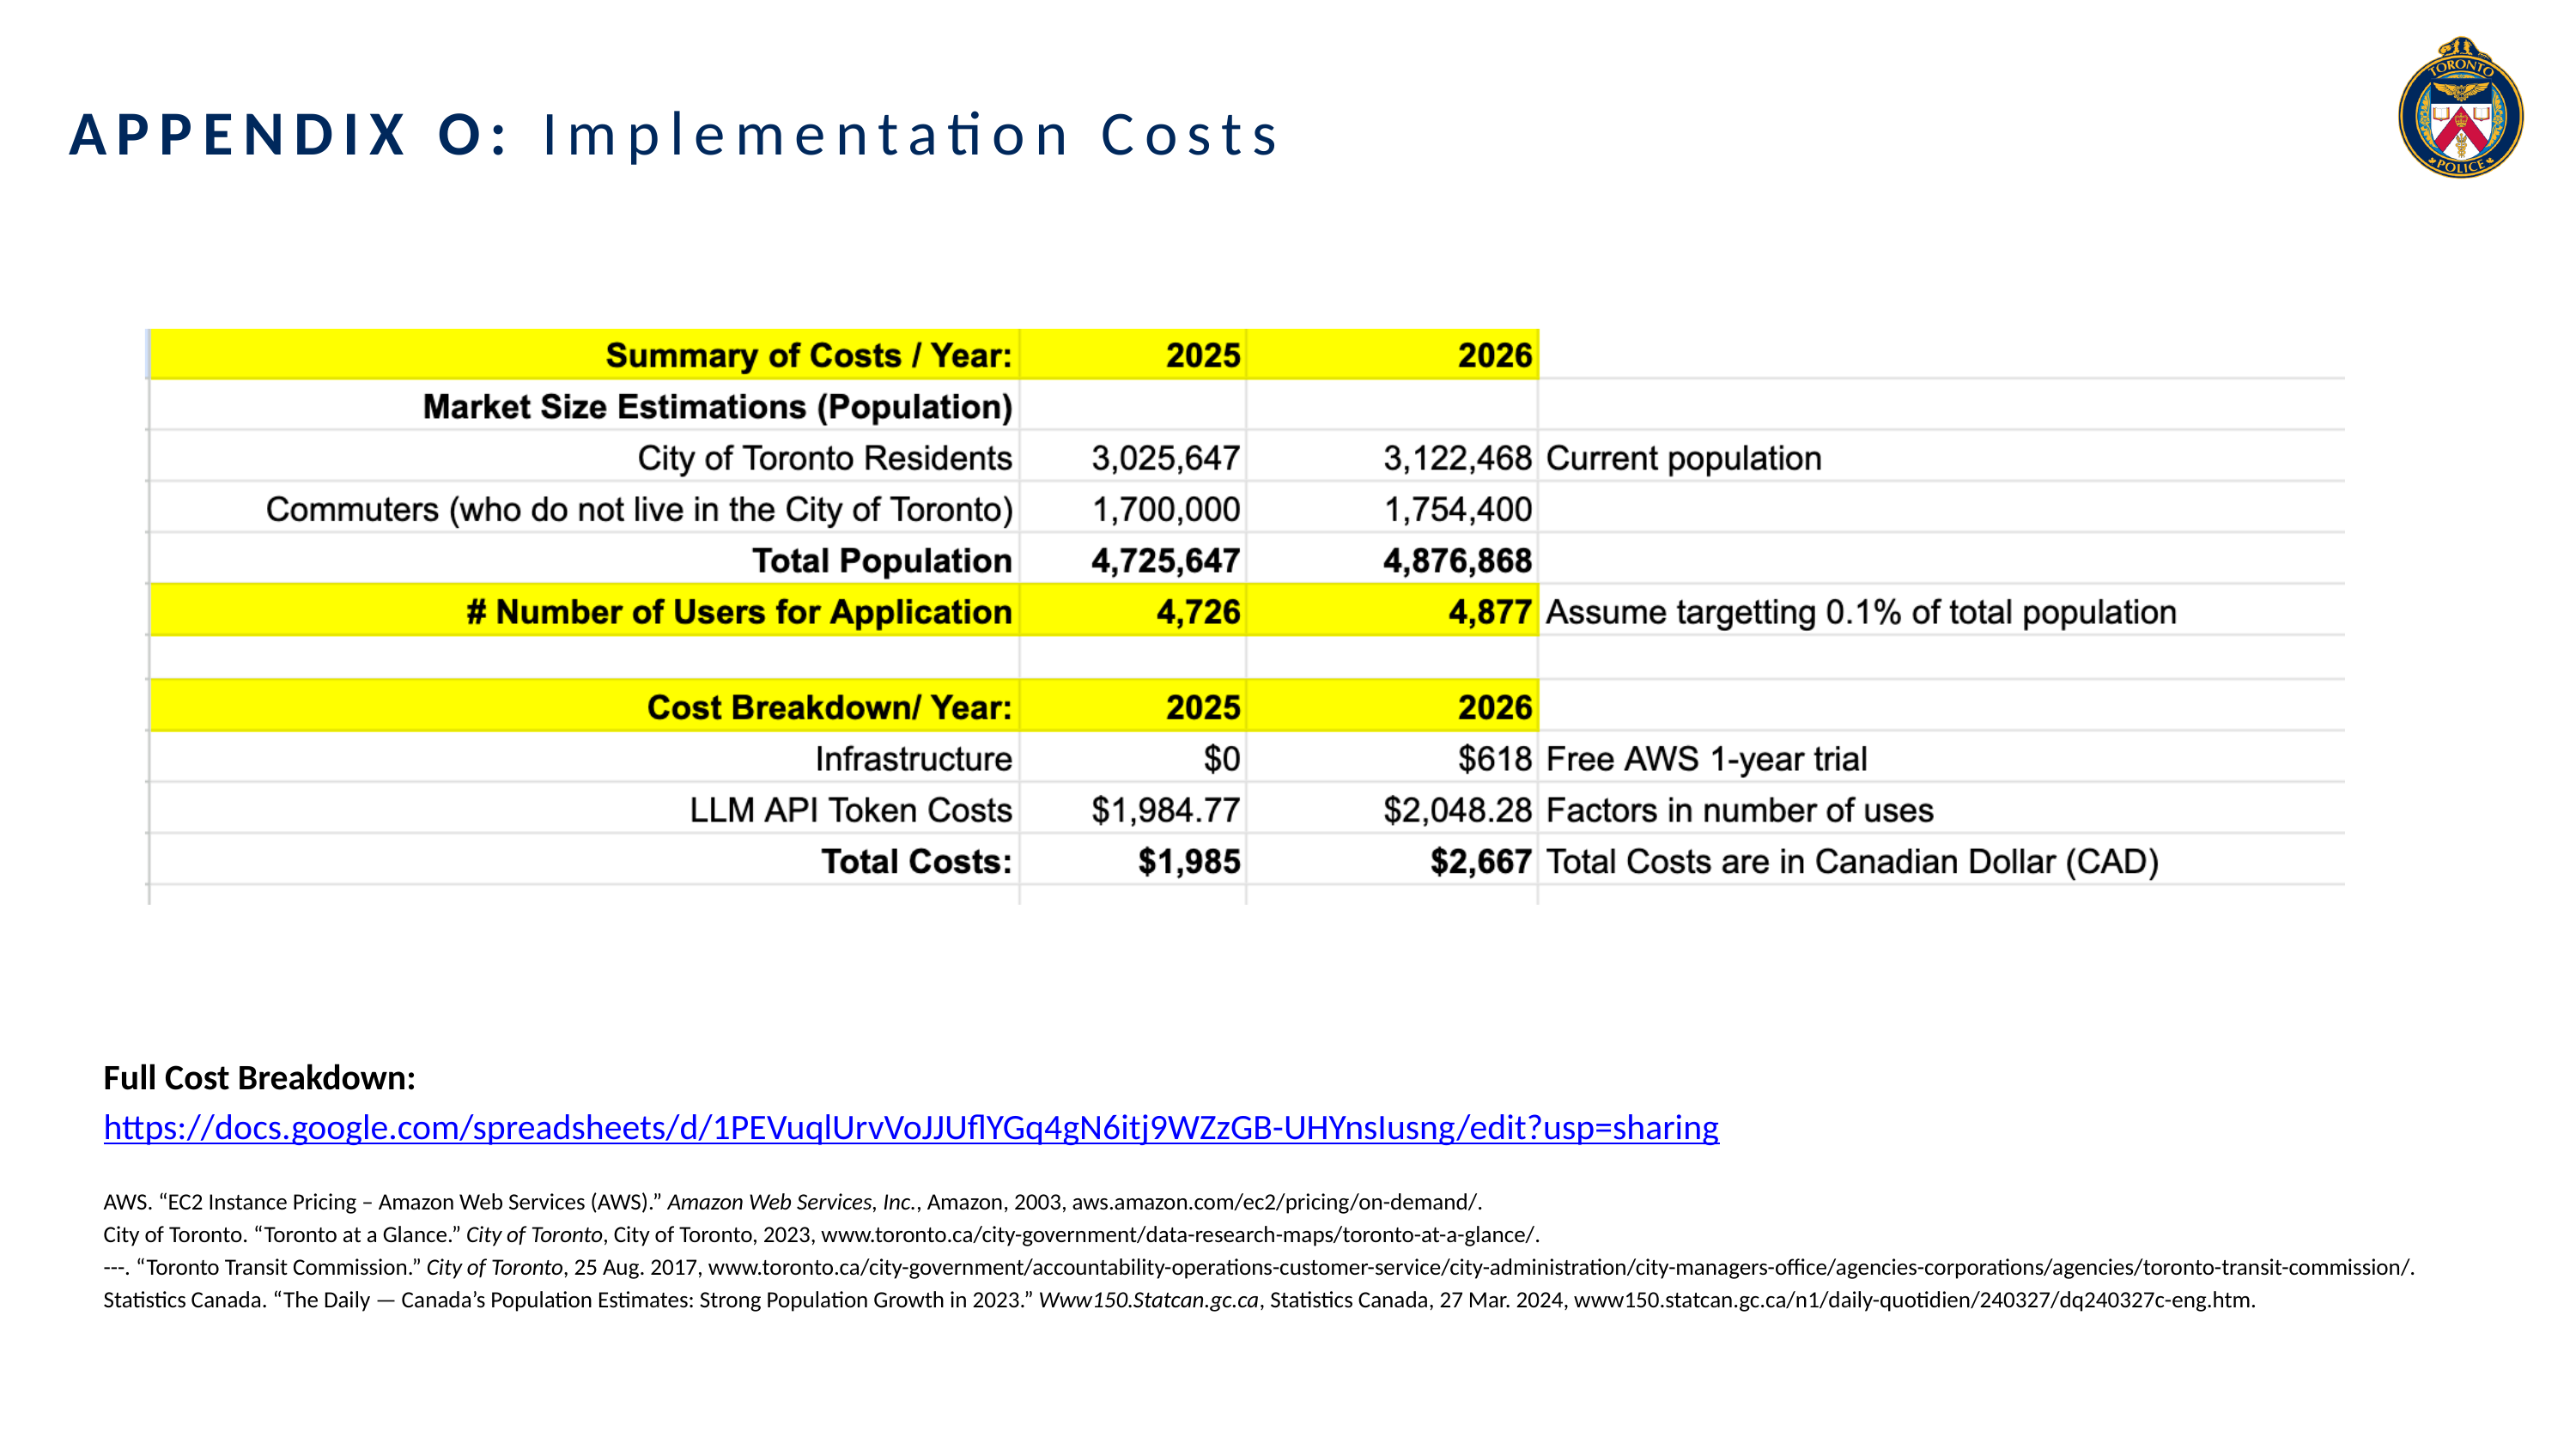

APPENDIX O: Implementation Costs

Full Cost Breakdown:
https://docs.google.com/spreadsheets/d/1PEVuqlUrvVoJJUflYGq4gN6itj9WZzGB-UHYnsIusng/edit?usp=sharing

AWS. “EC2 Instance Pricing – Amazon Web Services (AWS).” Amazon Web Services, Inc., Amazon, 2003, aws.amazon.com/ec2/pricing/on-demand/.
City of Toronto. “Toronto at a Glance.” City of Toronto, City of Toronto, 2023, www.toronto.ca/city-government/data-research-maps/toronto-at-a-glance/.
---. “Toronto Transit Commission.” City of Toronto, 25 Aug. 2017, www.toronto.ca/city-government/accountability-operations-customer-service/city-administration/city-managers-office/agencies-corporations/agencies/toronto-transit-commission/.
Statistics Canada. “The Daily — Canada’s Population Estimates: Strong Population Growth in 2023.” Www150.Statcan.gc.ca, Statistics Canada, 27 Mar. 2024, www150.statcan.gc.ca/n1/daily-quotidien/240327/dq240327c-eng.htm.